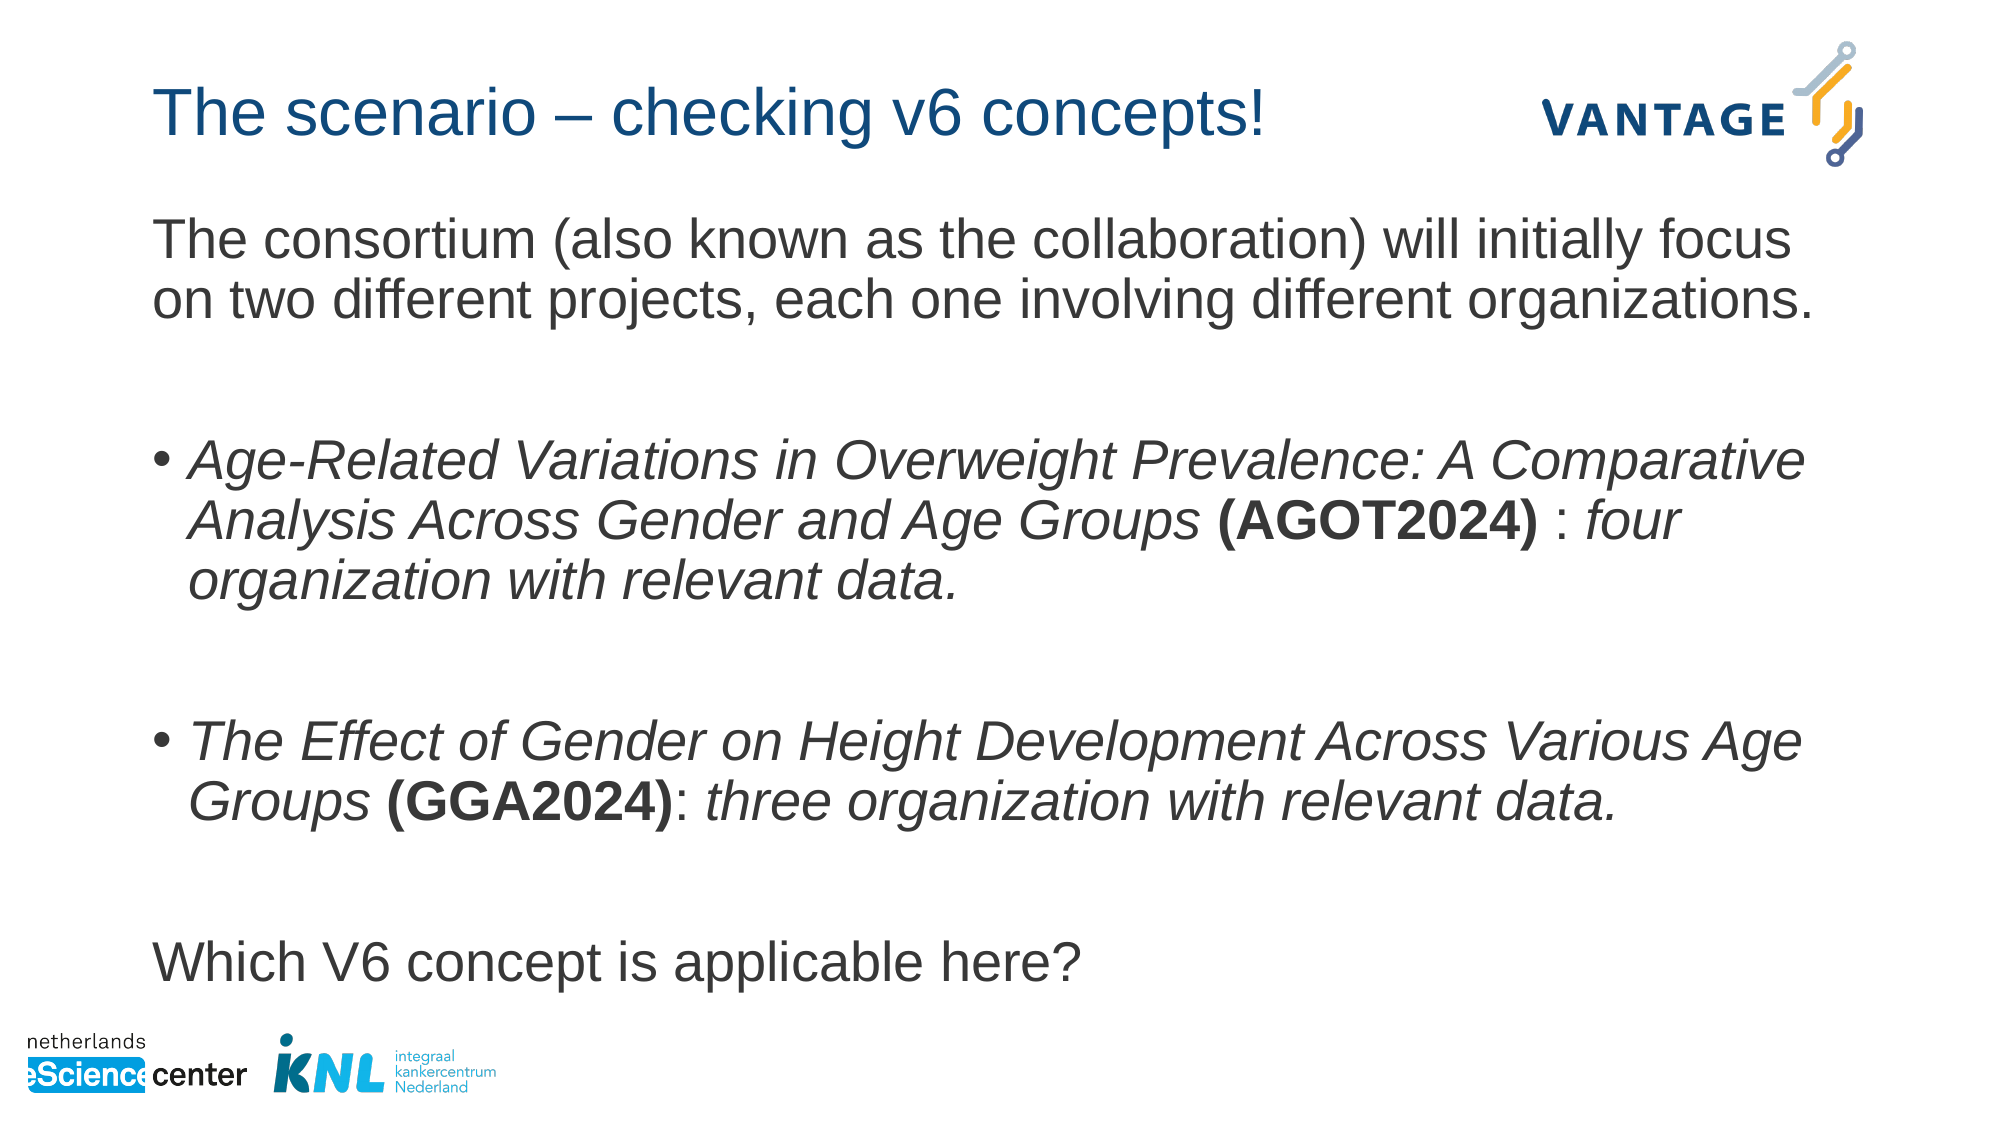

# The scenario – checking v6 concepts!
The consortium (also known as the collaboration) will initially focus on two different projects, each one involving different organizations.

Age-Related Variations in Overweight Prevalence: A Comparative Analysis Across Gender and Age Groups (AGOT2024) : four organization with relevant data.

The Effect of Gender on Height Development Across Various Age Groups (GGA2024): three organization with relevant data.

Which V6 concept is applicable here?